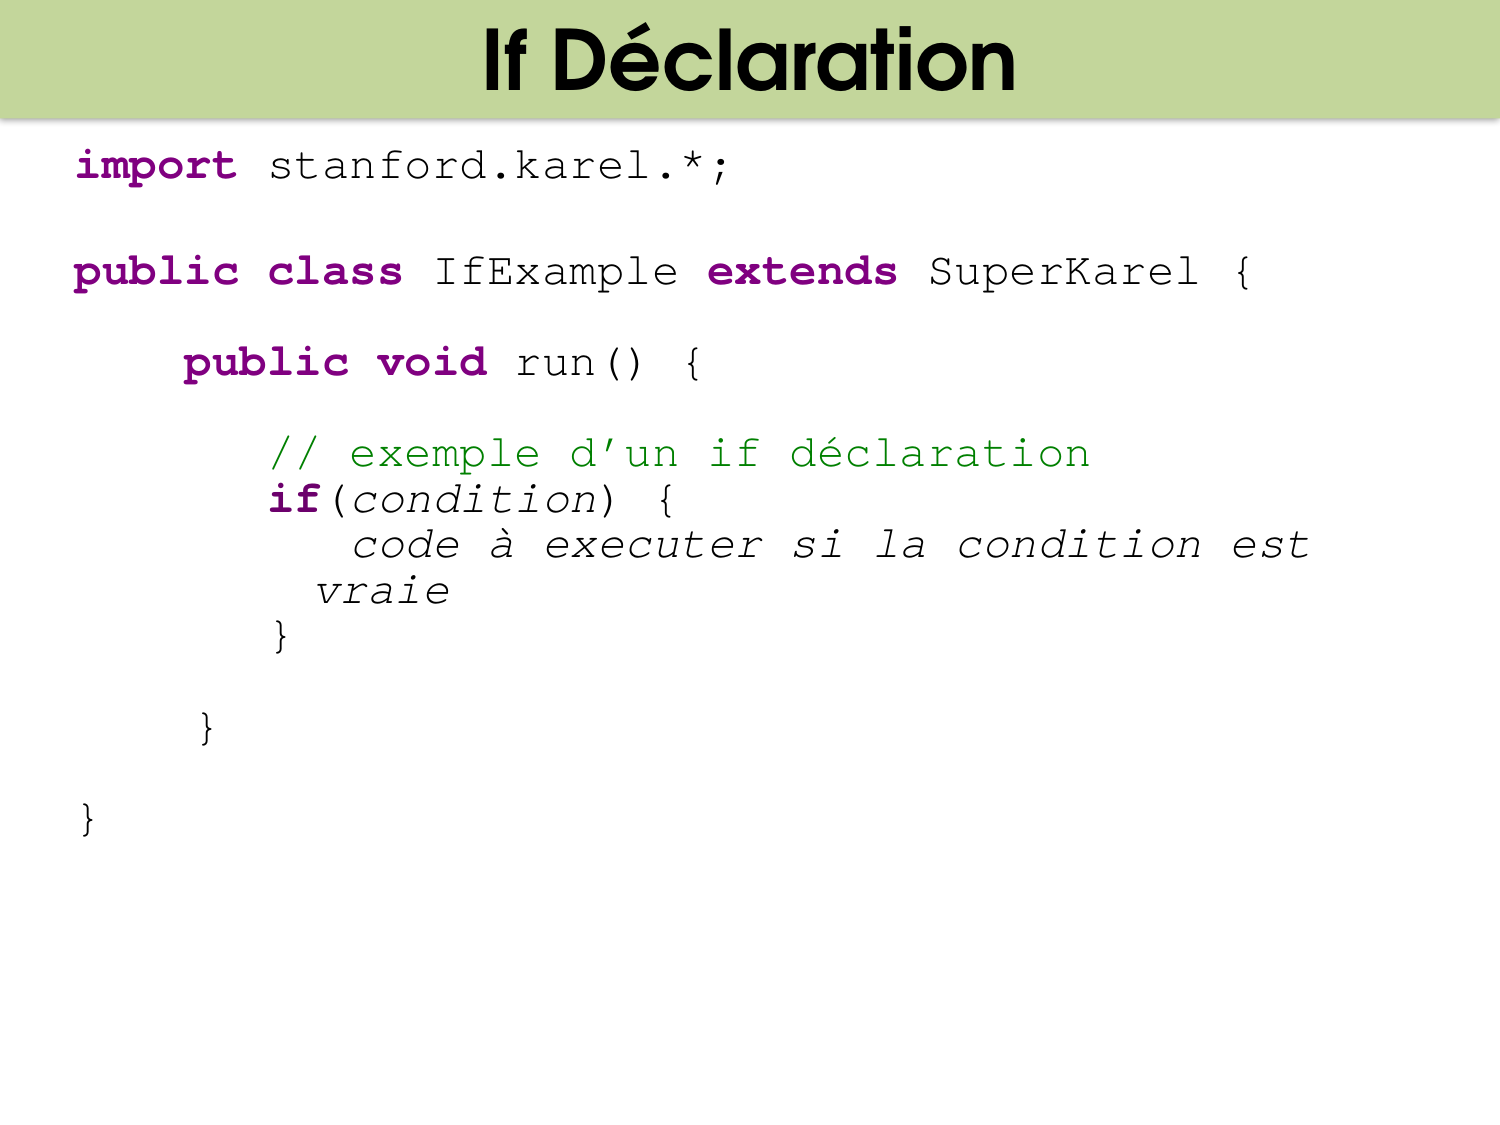

If Déclaration
import stanford.karel.*;

public class IfExample extends SuperKarel {

    public void run() {

       // exemple d’un if déclaration
       if(condition) {
          code à executer si la condition est 			vraie
       }

	}

}